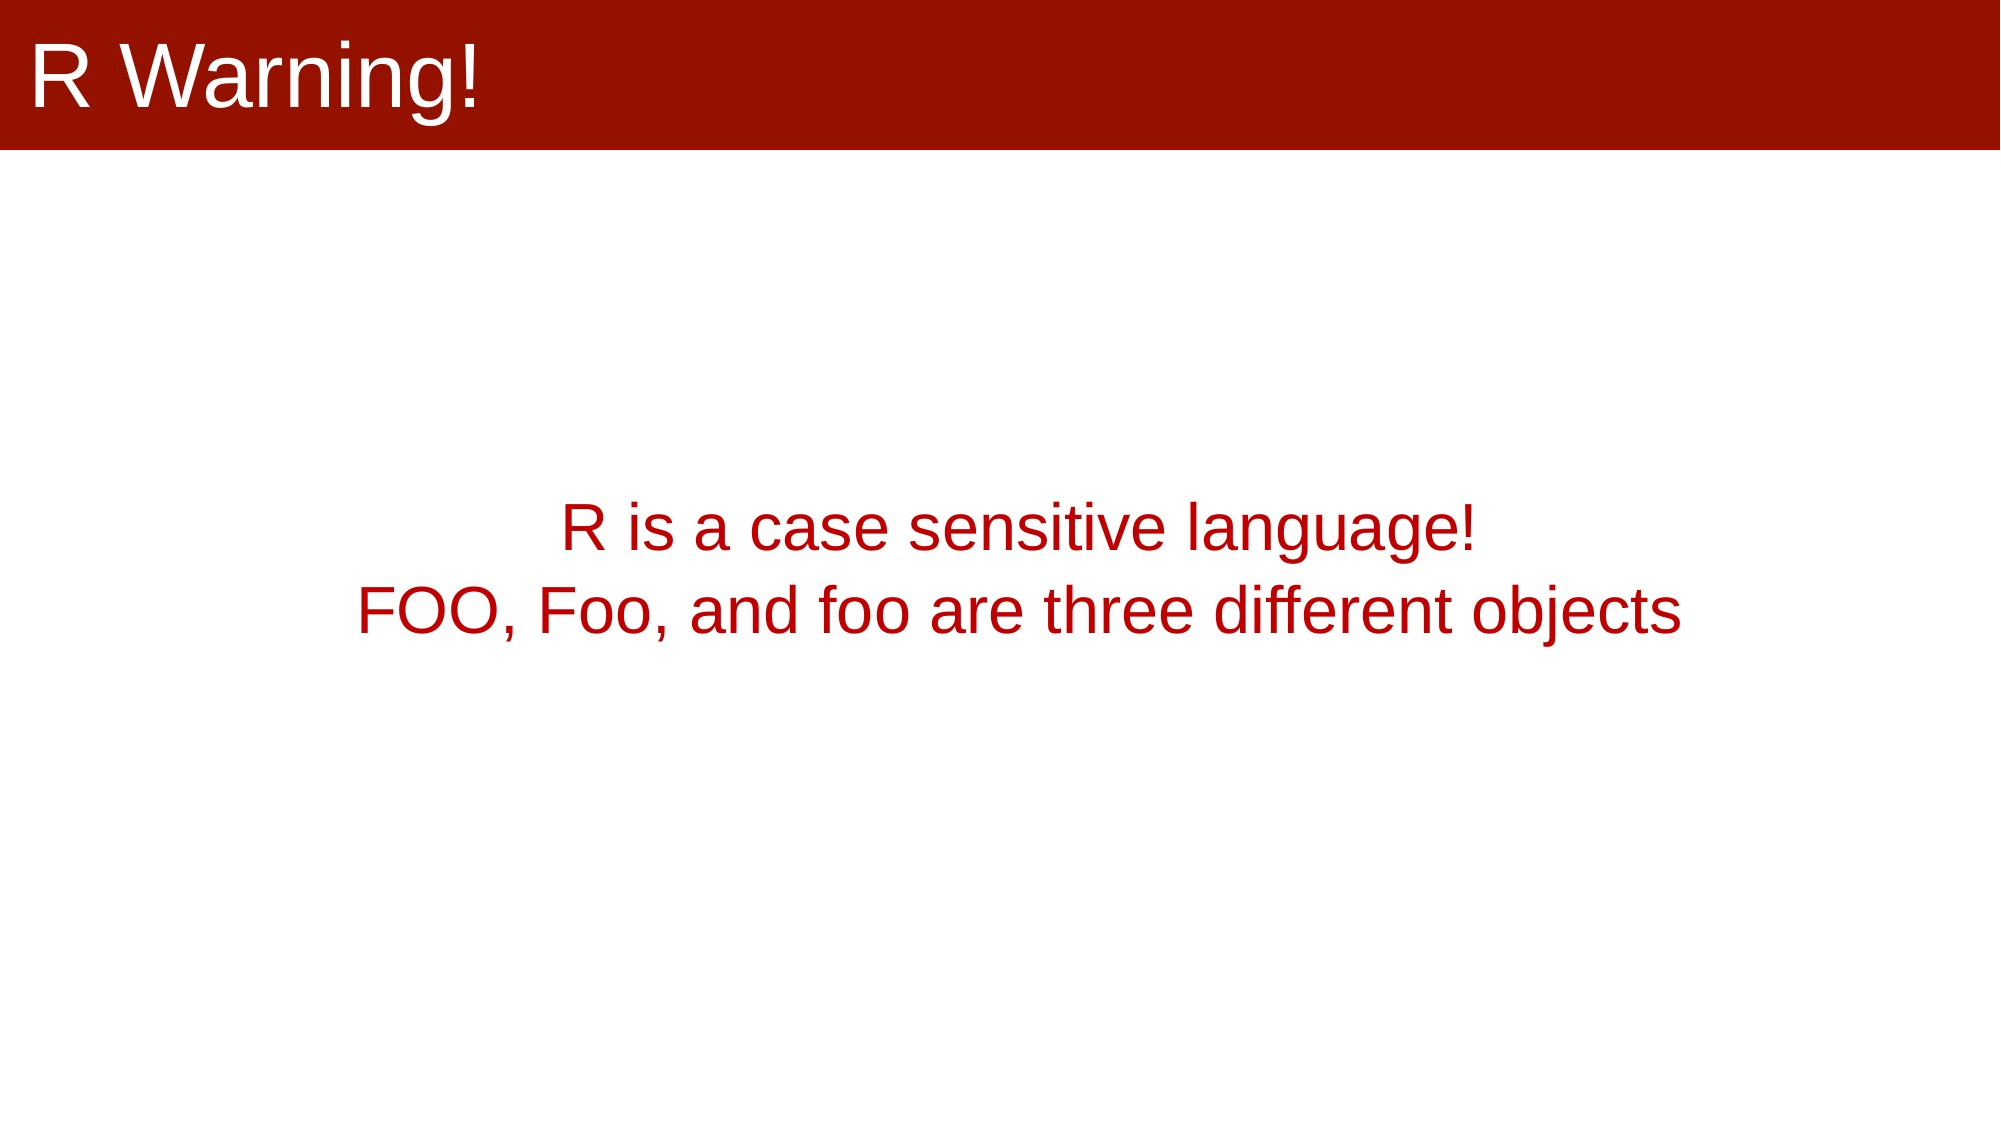

R Warning!
R is a case sensitive language!
FOO, Foo, and foo are three different objects